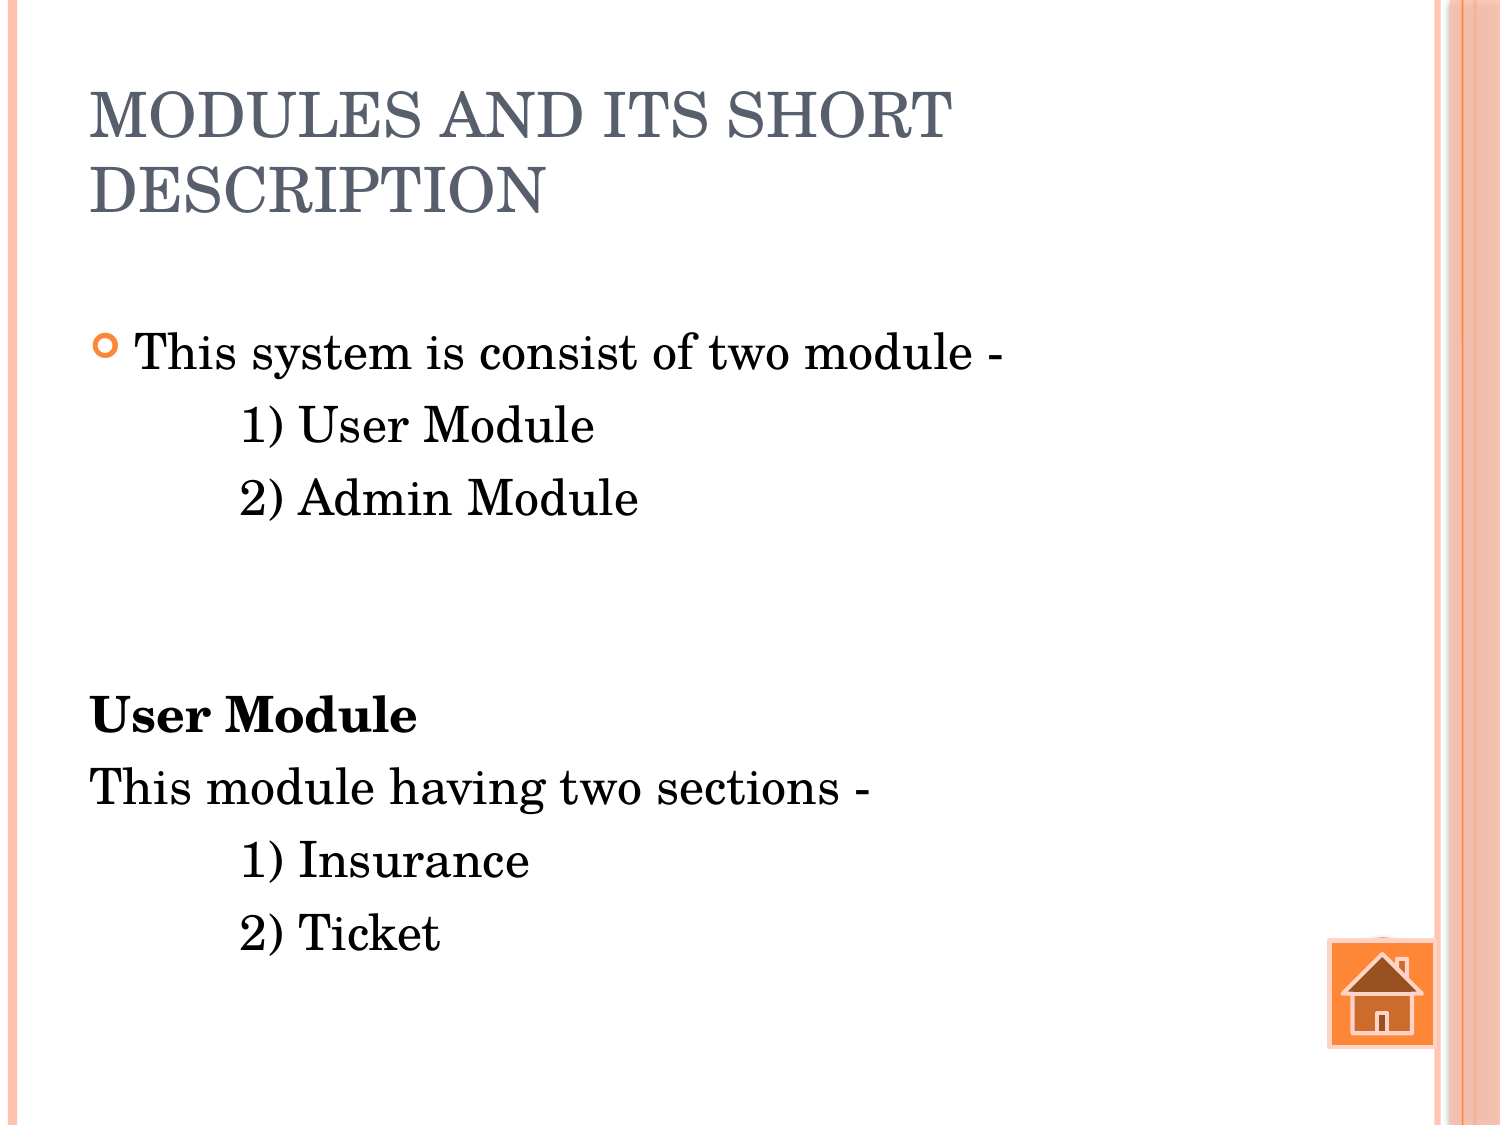

# Modules and its short description
This system is consist of two module -
	1) User Module
	2) Admin Module

User Module
This module having two sections -
	1) Insurance
	2) Ticket